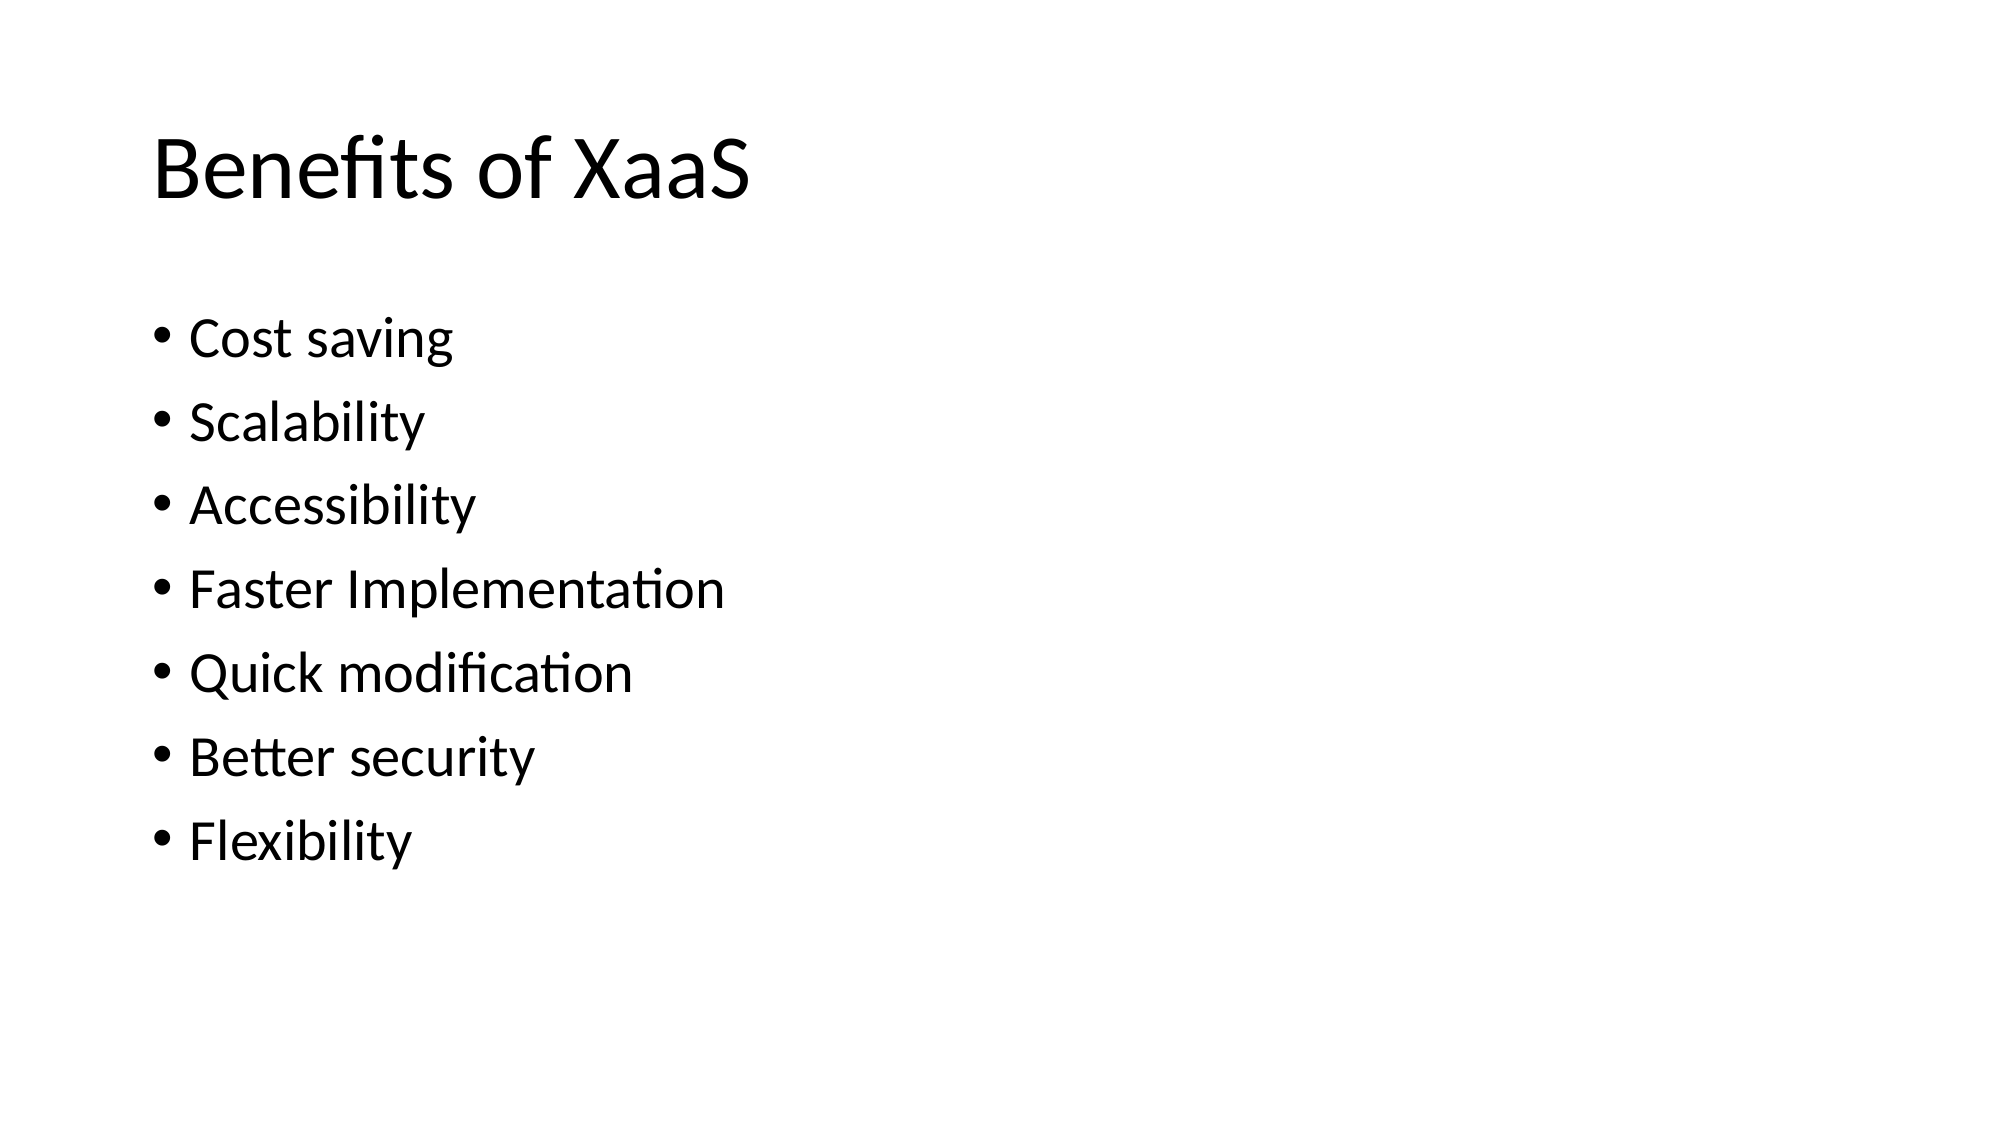

# Benefits of XaaS
Cost saving
Scalability
Accessibility
Faster Implementation
Quick modification
Better security
Flexibility